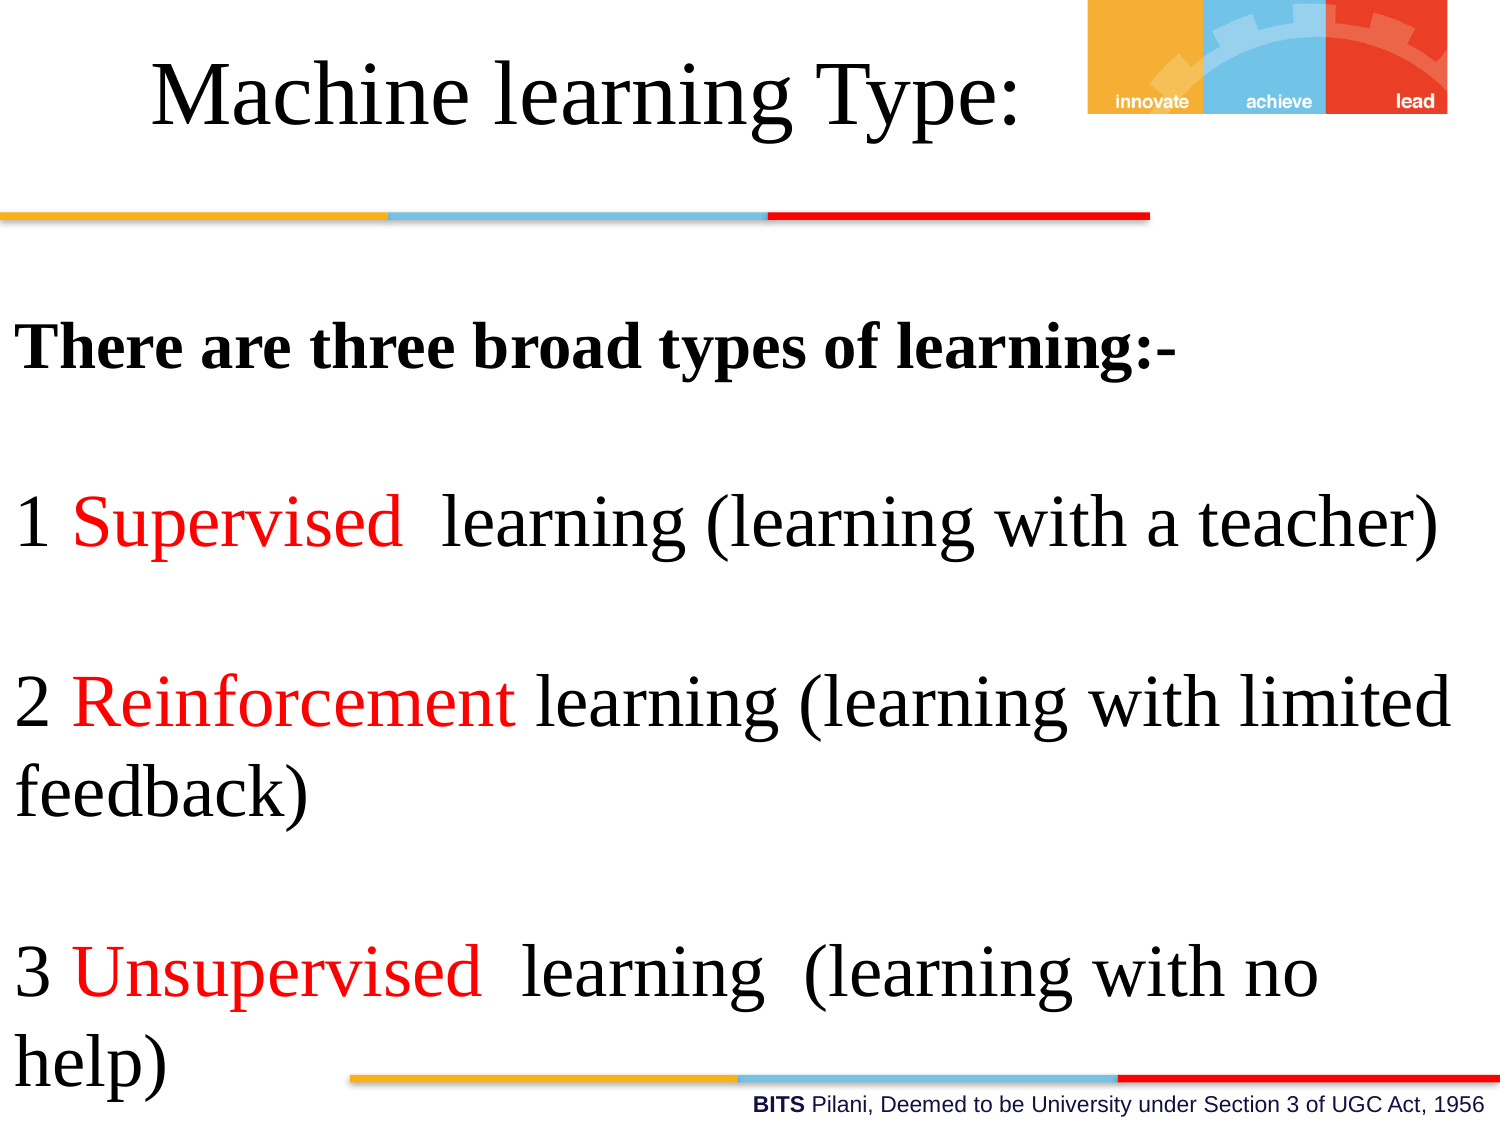

# Machine learning Type:

There are three broad types of learning:-

1 Supervised  learning (learning with a teacher)

2 Reinforcement learning (learning with limited feedback)

3 Unsupervised  learning  (learning with no help)